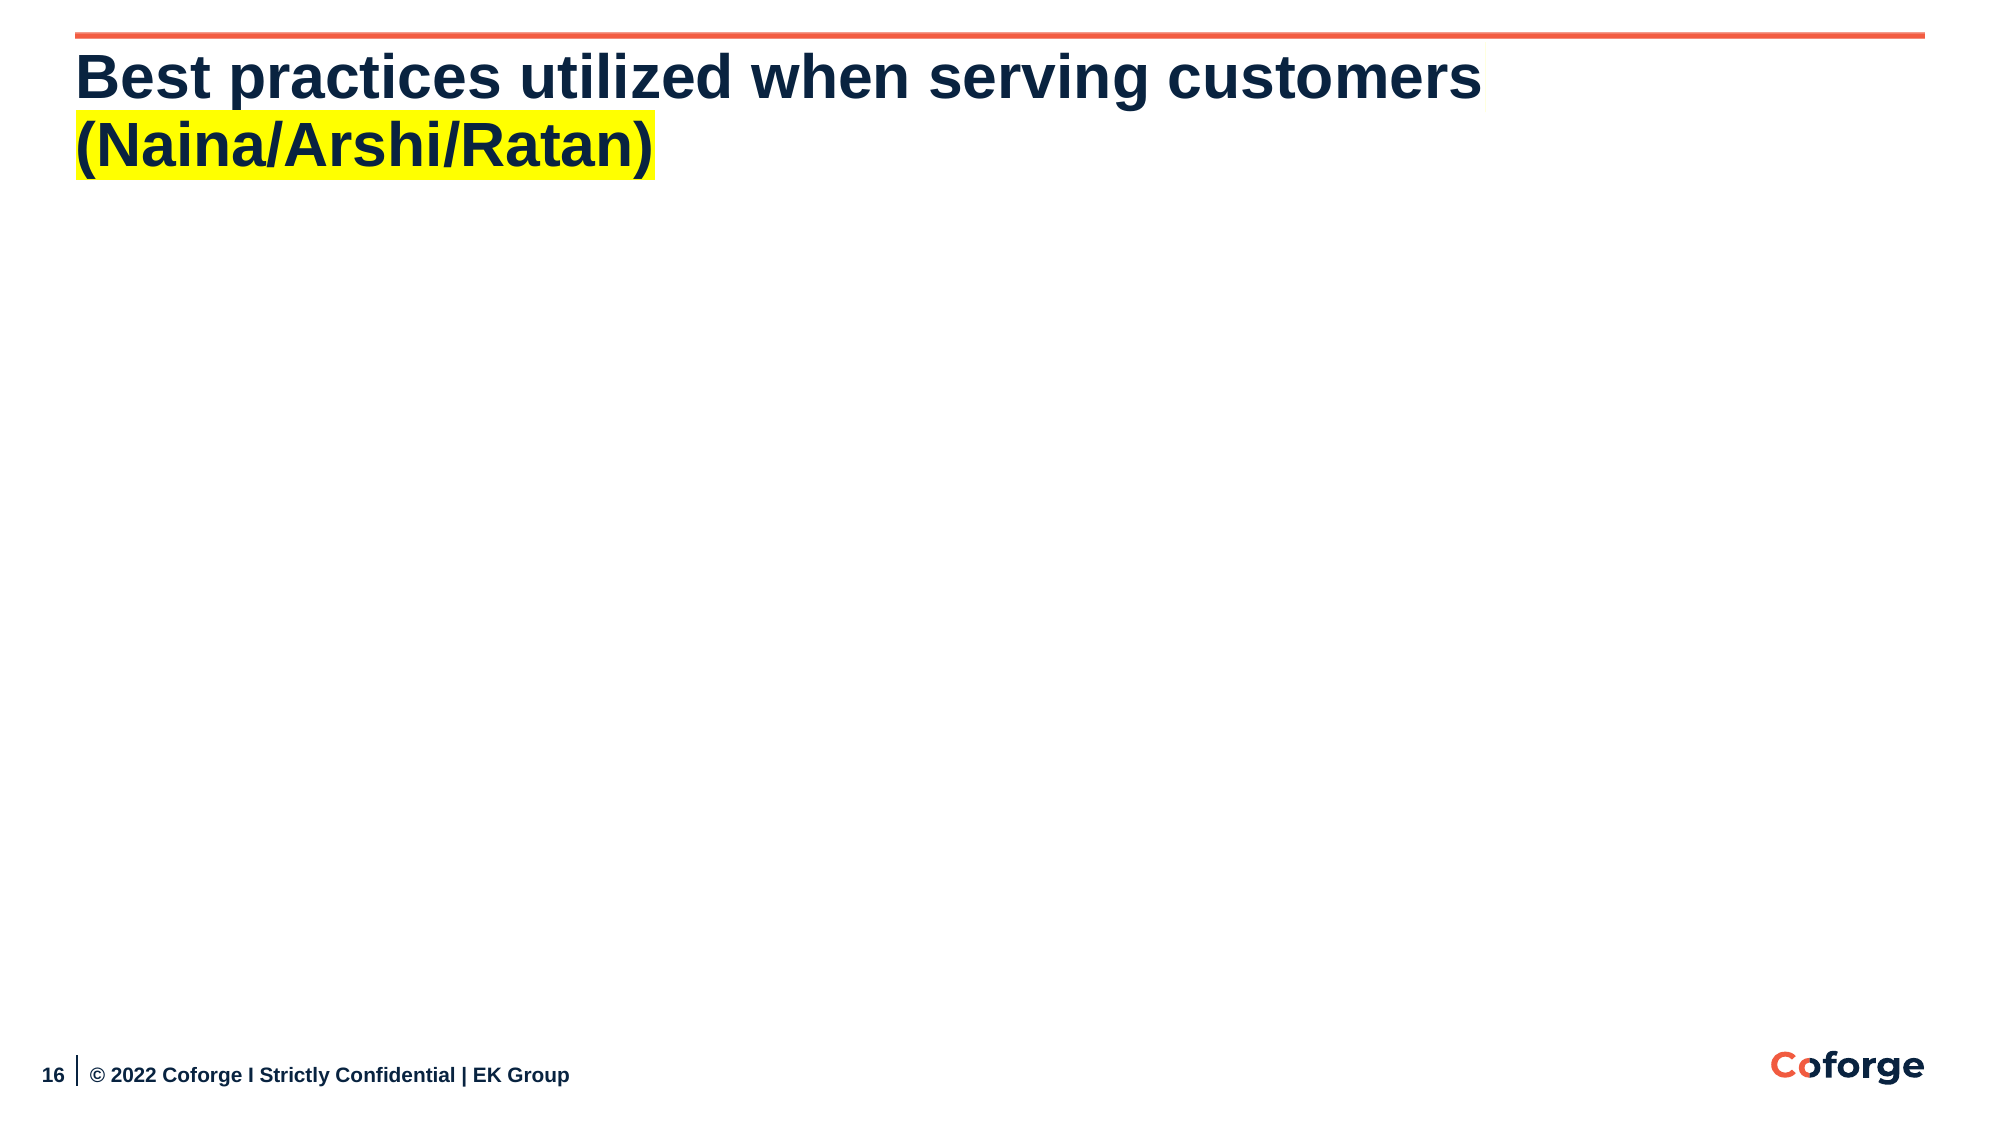

# Best practices utilized when serving customers (Naina/Arshi/Ratan)
16
© 2022 Coforge I Strictly Confidential | EK Group